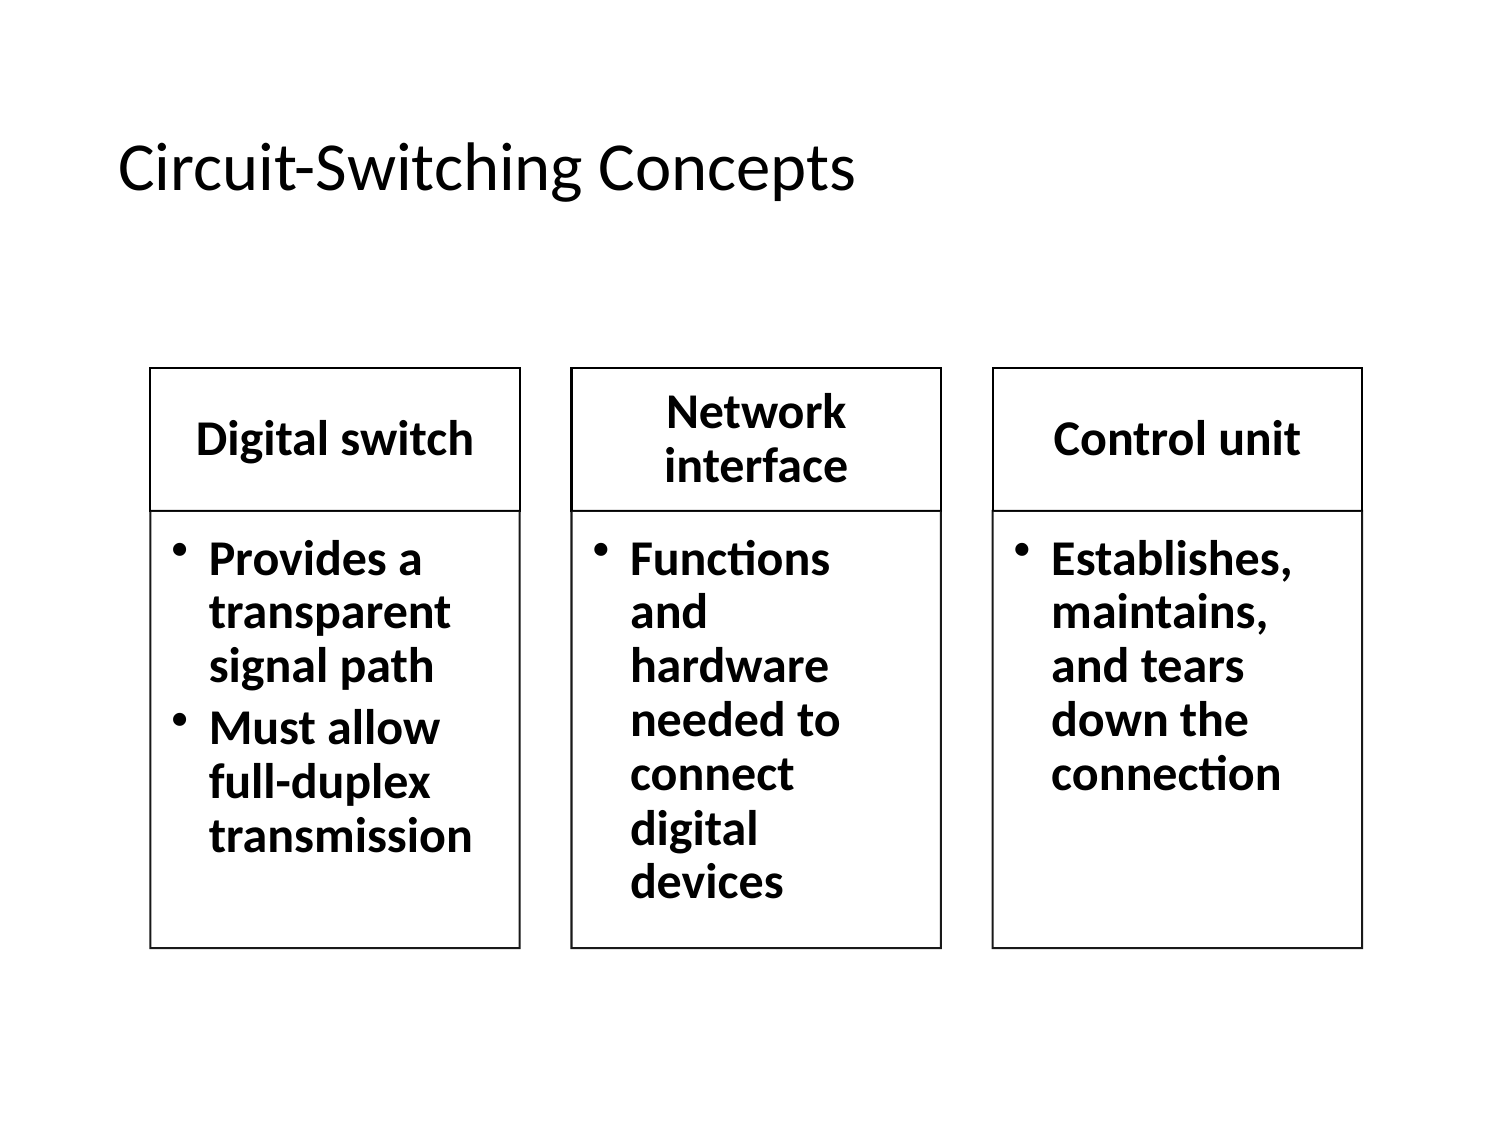

# Circuit-Switching Concepts
Digital switch
Provides a transparent signal path
Must allow full-duplex transmission
Network interface
Functions and hardware needed to connect digital devices
Control unit
Establishes, maintains, and tears down the connection